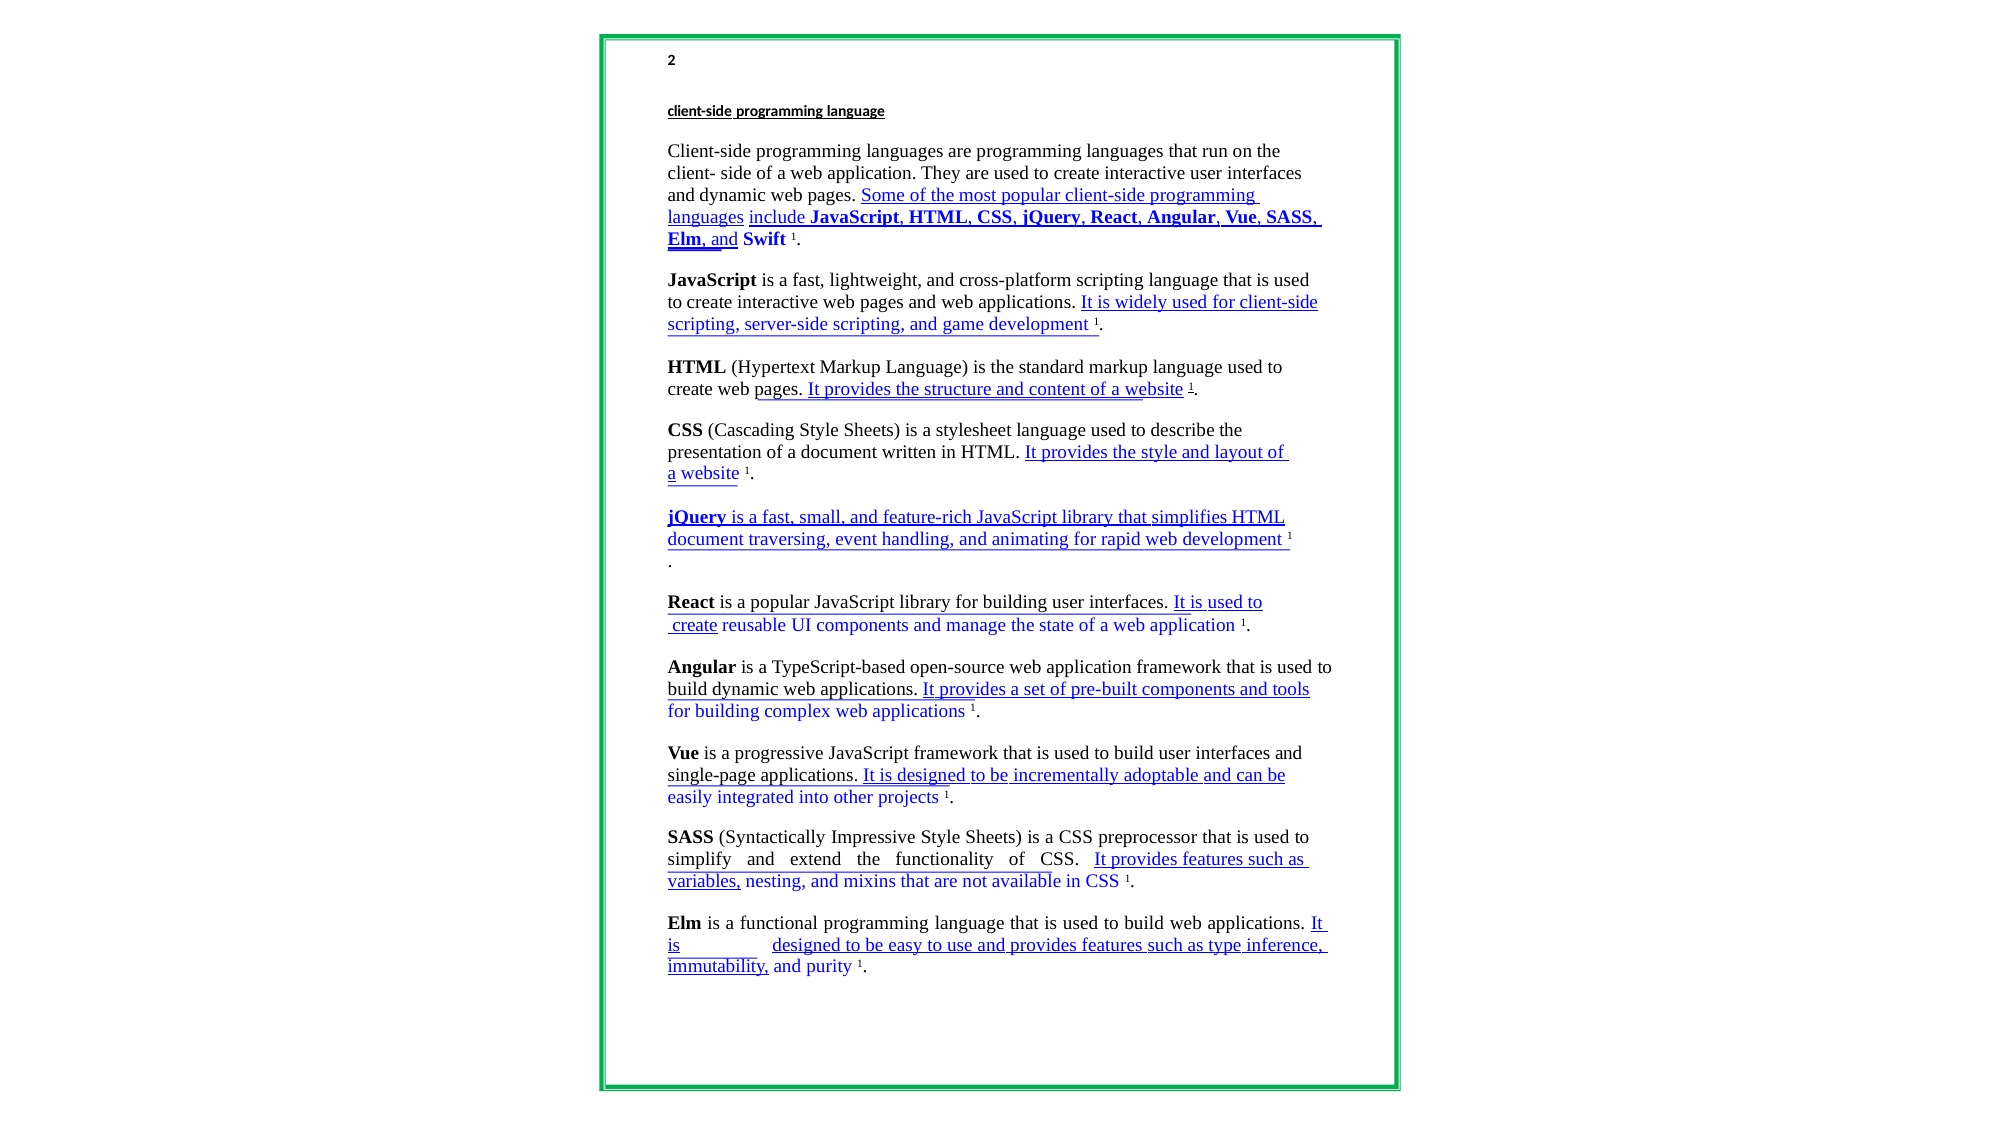

2

client-side programming language

Client-side programming languages are programming languages that run on the client- side of a web application. They are used to create interactive user interfaces and dynamic web pages. Some of the most popular client-side programming languages include JavaScript, HTML, CSS, jQuery, React, Angular, Vue, SASS, Elm, and Swift 1.
JavaScript is a fast, lightweight, and cross-platform scripting language that is used to create interactive web pages and web applications. It is widely used for client-side scripting, server-side scripting, and game development 1.
HTML (Hypertext Markup Language) is the standard markup language used to create web pages. It provides the structure and content of a website 1.
CSS (Cascading Style Sheets) is a stylesheet language used to describe the presentation of a document written in HTML. It provides the style and layout of a website 1.
jQuery is a fast, small, and feature-rich JavaScript library that simplifies HTML document traversing, event handling, and animating for rapid web development 1.
React is a popular JavaScript library for building user interfaces. It is used to create reusable UI components and manage the state of a web application 1.
Angular is a TypeScript-based open-source web application framework that is used to build dynamic web applications. It provides a set of pre-built components and tools for building complex web applications 1.
Vue is a progressive JavaScript framework that is used to build user interfaces and single-page applications. It is designed to be incrementally adoptable and can be easily integrated into other projects 1.
SASS (Syntactically Impressive Style Sheets) is a CSS preprocessor that is used to simplify and extend the functionality of CSS. It provides features such as variables, nesting, and mixins that are not available in CSS 1.
Elm is a functional programming language that is used to build web applications. It is designed to be easy to use and provides features such as type inference, immutability, and purity 1.

30